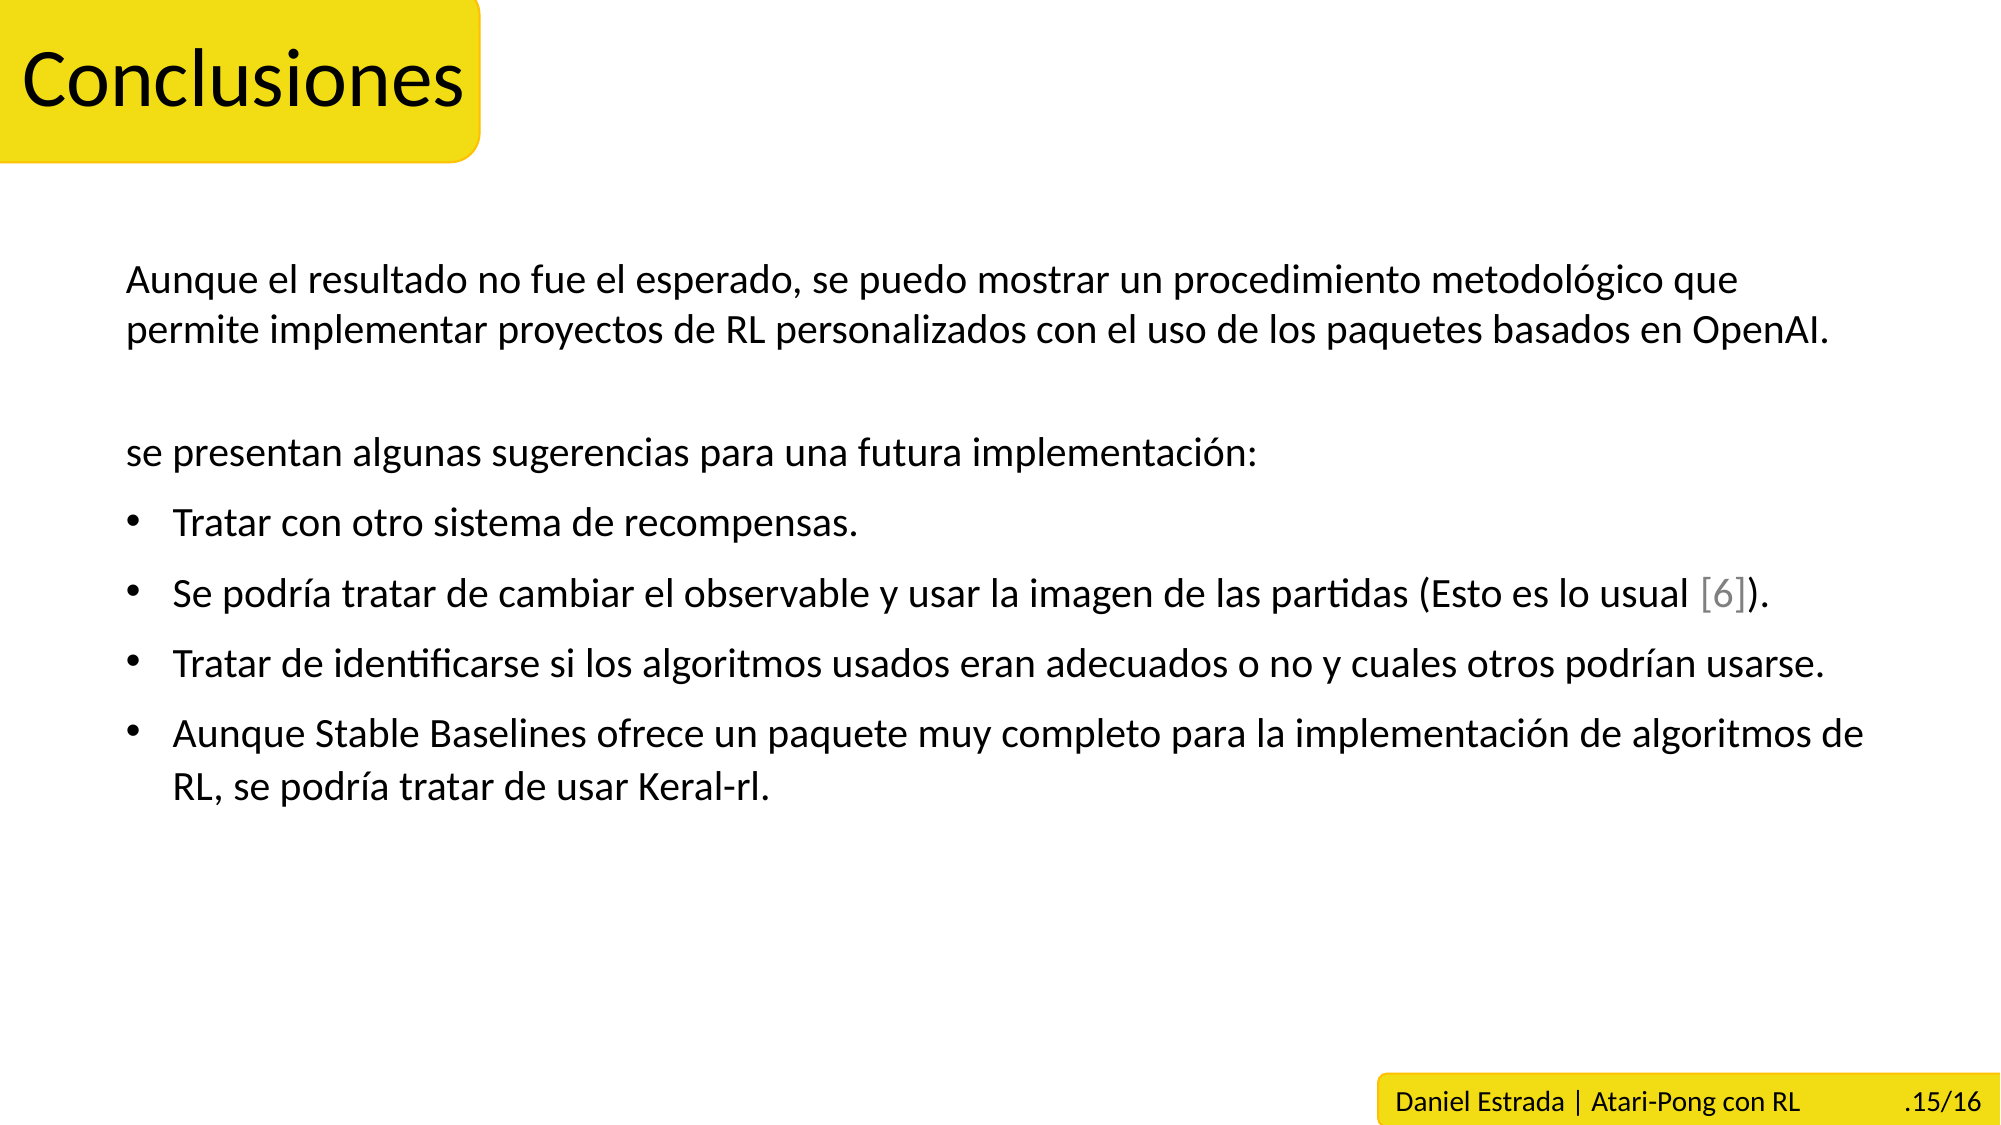

Conclusiones
Aunque el resultado no fue el esperado, se puedo mostrar un procedimiento metodológico que permite implementar proyectos de RL personalizados con el uso de los paquetes basados en OpenAI.

se presentan algunas sugerencias para una futura implementación:
Tratar con otro sistema de recompensas.
Se podría tratar de cambiar el observable y usar la imagen de las partidas (Esto es lo usual [6]).
Tratar de identificarse si los algoritmos usados eran adecuados o no y cuales otros podrían usarse.
Aunque Stable Baselines ofrece un paquete muy completo para la implementación de algoritmos de RL, se podría tratar de usar Keral-rl.
Daniel Estrada | Atari-Pong con RL                .15/16